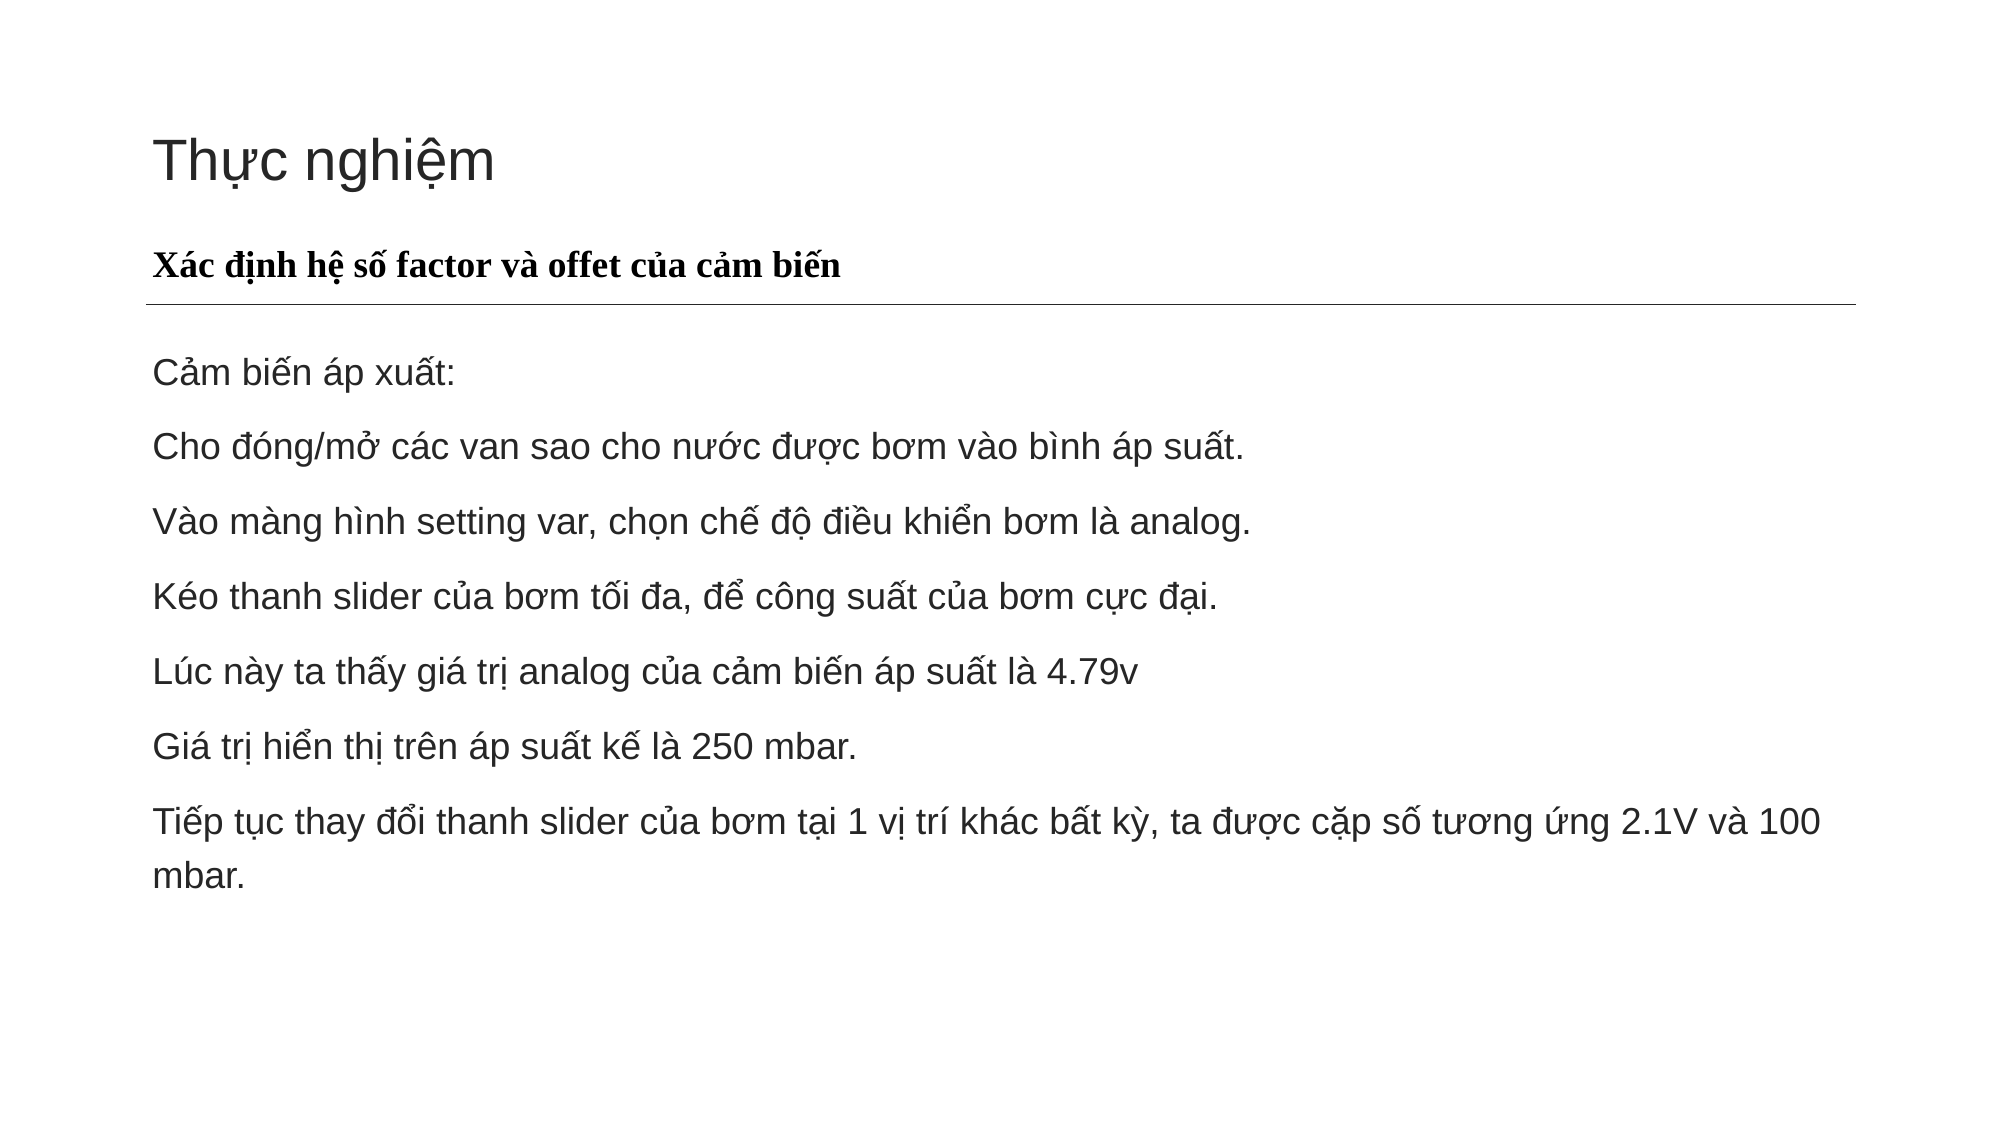

# Thực nghiệm
Xác định hệ số factor và offet của cảm biến

Cảm biến áp xuất:
Cho đóng/mở các van sao cho nước được bơm vào bình áp suất.
Vào màng hình setting var, chọn chế độ điều khiển bơm là analog.
Kéo thanh slider của bơm tối đa, để công suất của bơm cực đại.
Lúc này ta thấy giá trị analog của cảm biến áp suất là 4.79v
Giá trị hiển thị trên áp suất kế là 250 mbar.
Tiếp tục thay đổi thanh slider của bơm tại 1 vị trí khác bất kỳ, ta được cặp số tương ứng 2.1V và 100 mbar.